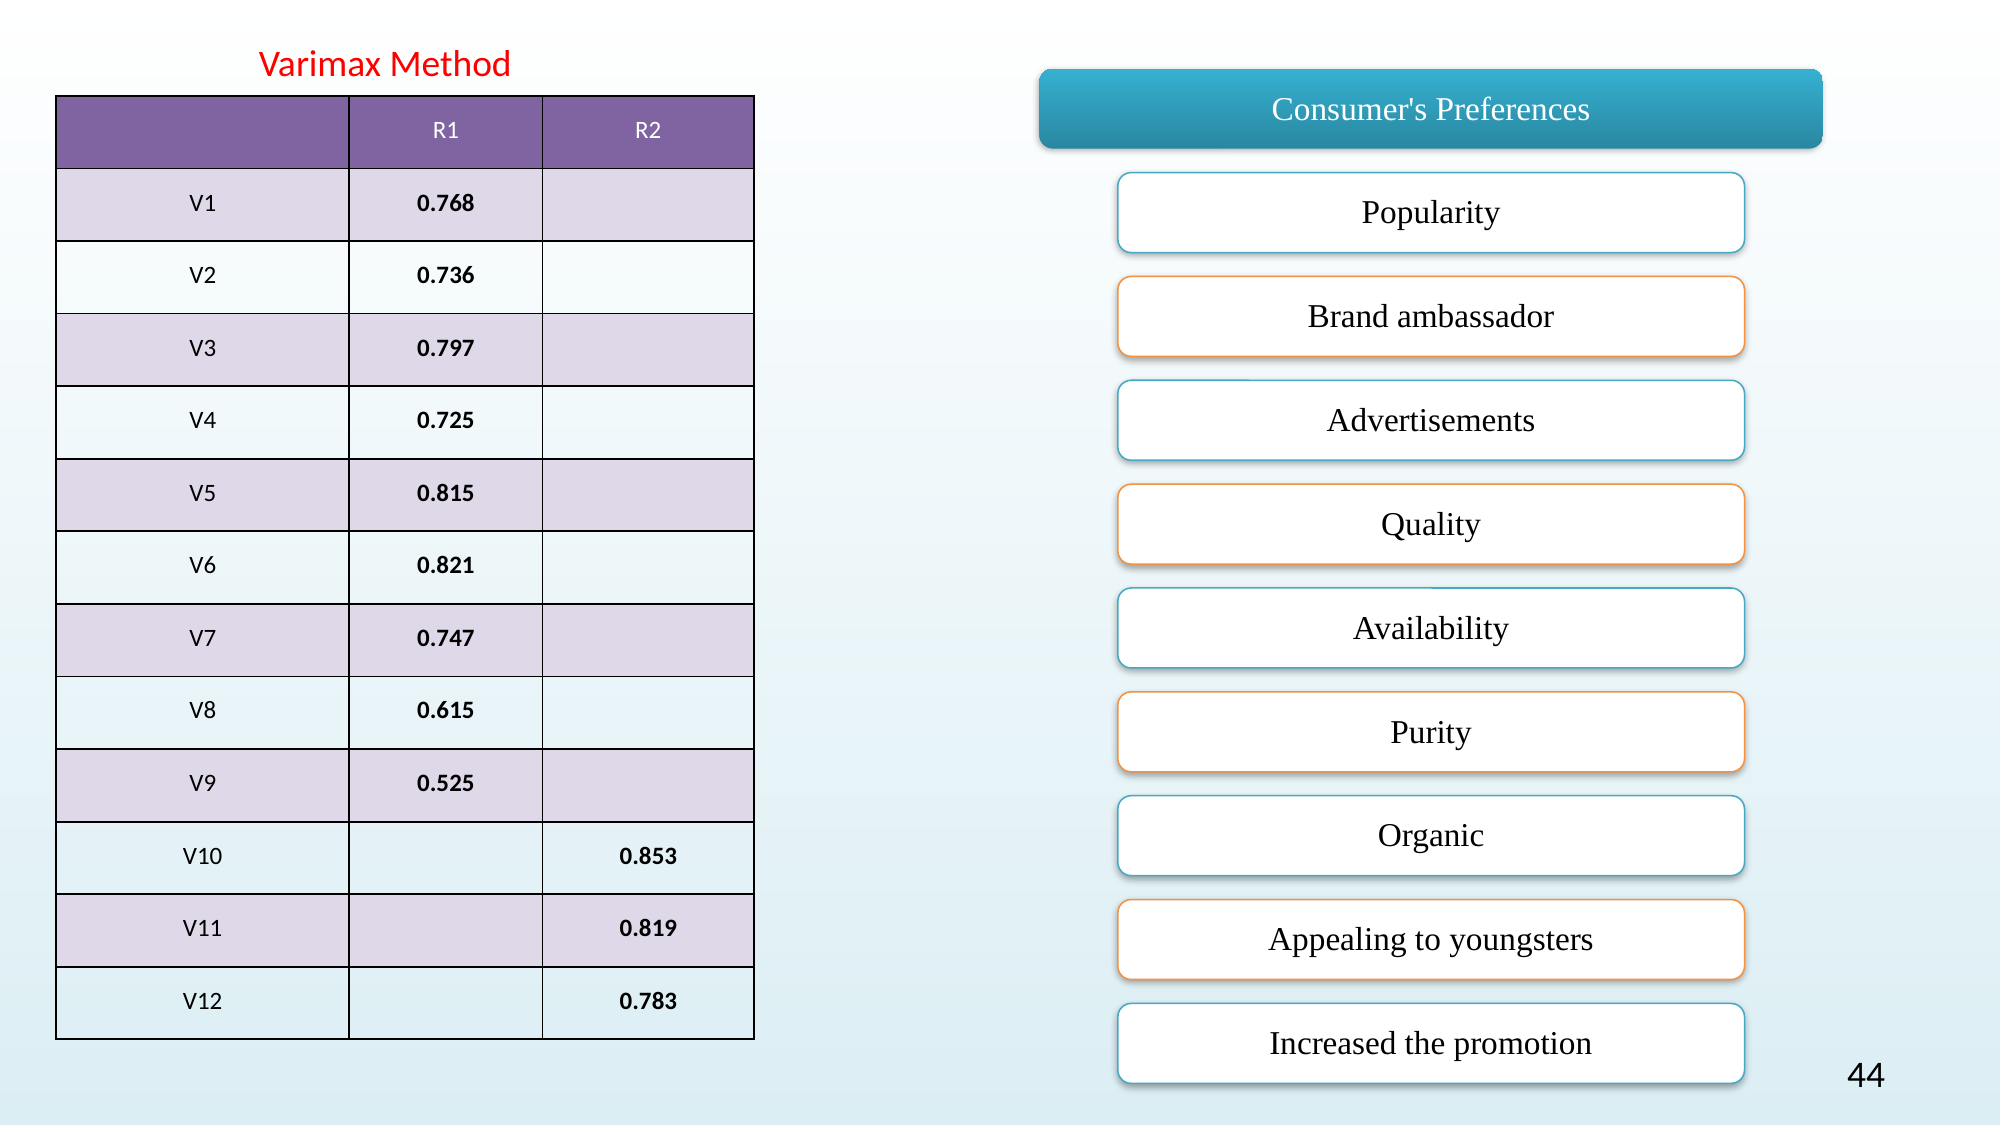

Varimax Method
Consumer's Preferences
Popularity
Advertisements
Quality
Availability
Purity
Organic
Appealing to youngsters
Increased the promotion
Brand ambassador
|  | R1 | R2 |
| --- | --- | --- |
| V1 | 0.768 |  |
| V2 | 0.736 |  |
| V3 | 0.797 |  |
| V4 | 0.725 |  |
| V5 | 0.815 |  |
| V6 | 0.821 |  |
| V7 | 0.747 |  |
| V8 | 0.615 |  |
| V9 | 0.525 |  |
| V10 |  | 0.853 |
| V11 |  | 0.819 |
| V12 |  | 0.783 |
44